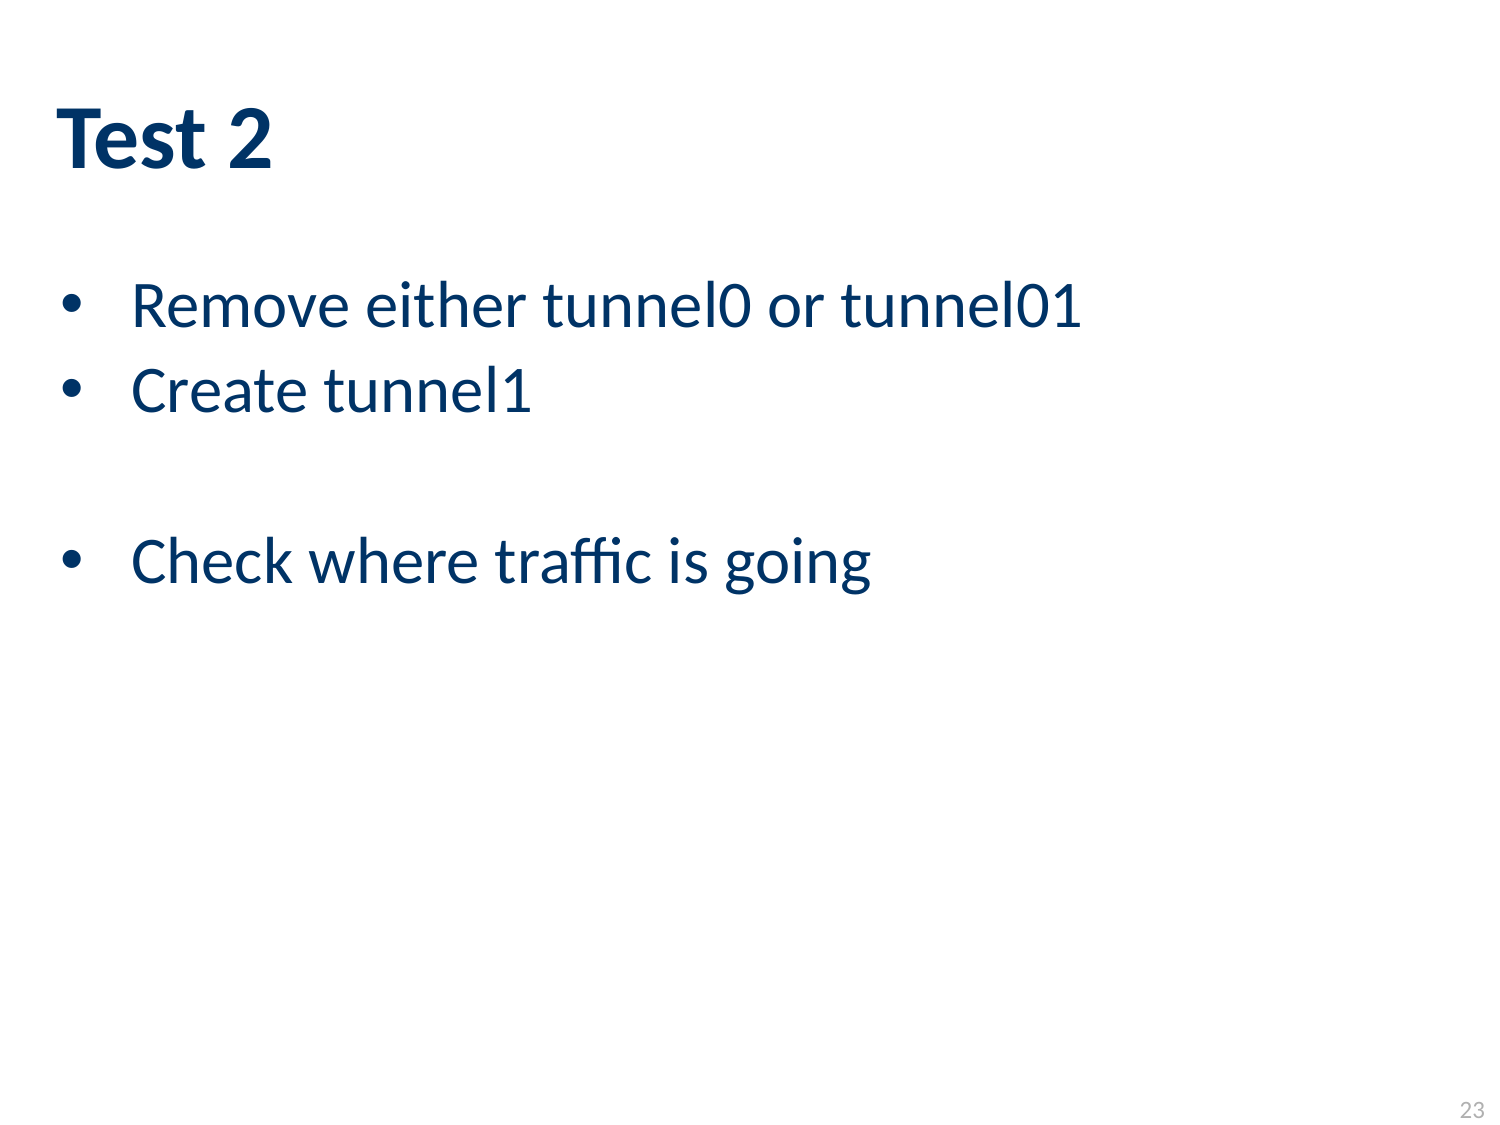

# Test 2
Remove either tunnel0 or tunnel01
Create tunnel1

Check where traffic is going
23